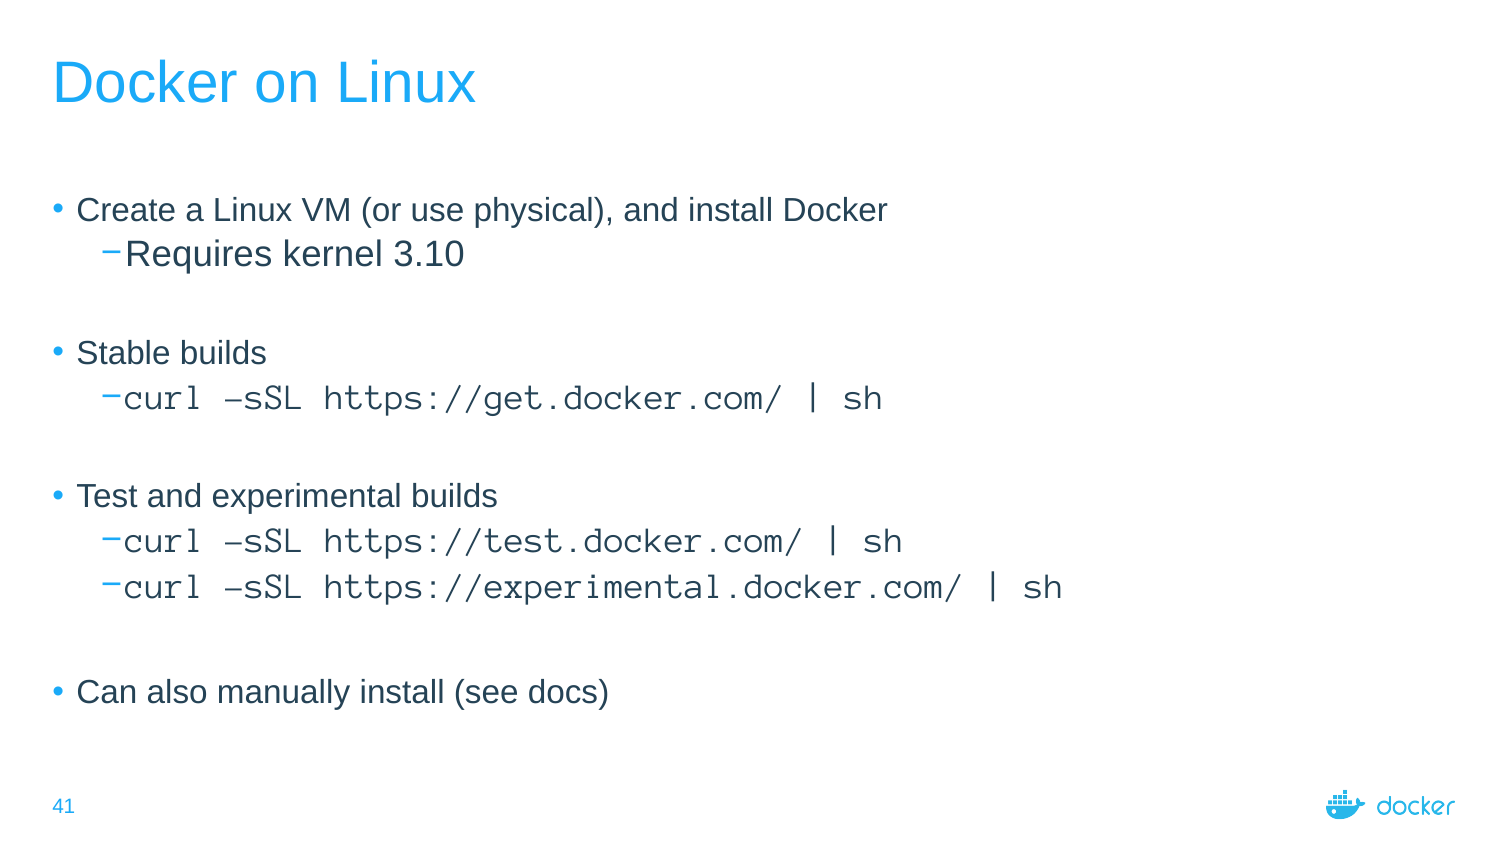

# Docker on Linux
Create a Linux VM (or use physical), and install Docker
Requires kernel 3.10

Stable builds
curl –sSL https://get.docker.com/ | sh

Test and experimental builds
curl –sSL https://test.docker.com/ | sh
curl –sSL https://experimental.docker.com/ | sh

Can also manually install (see docs)

41